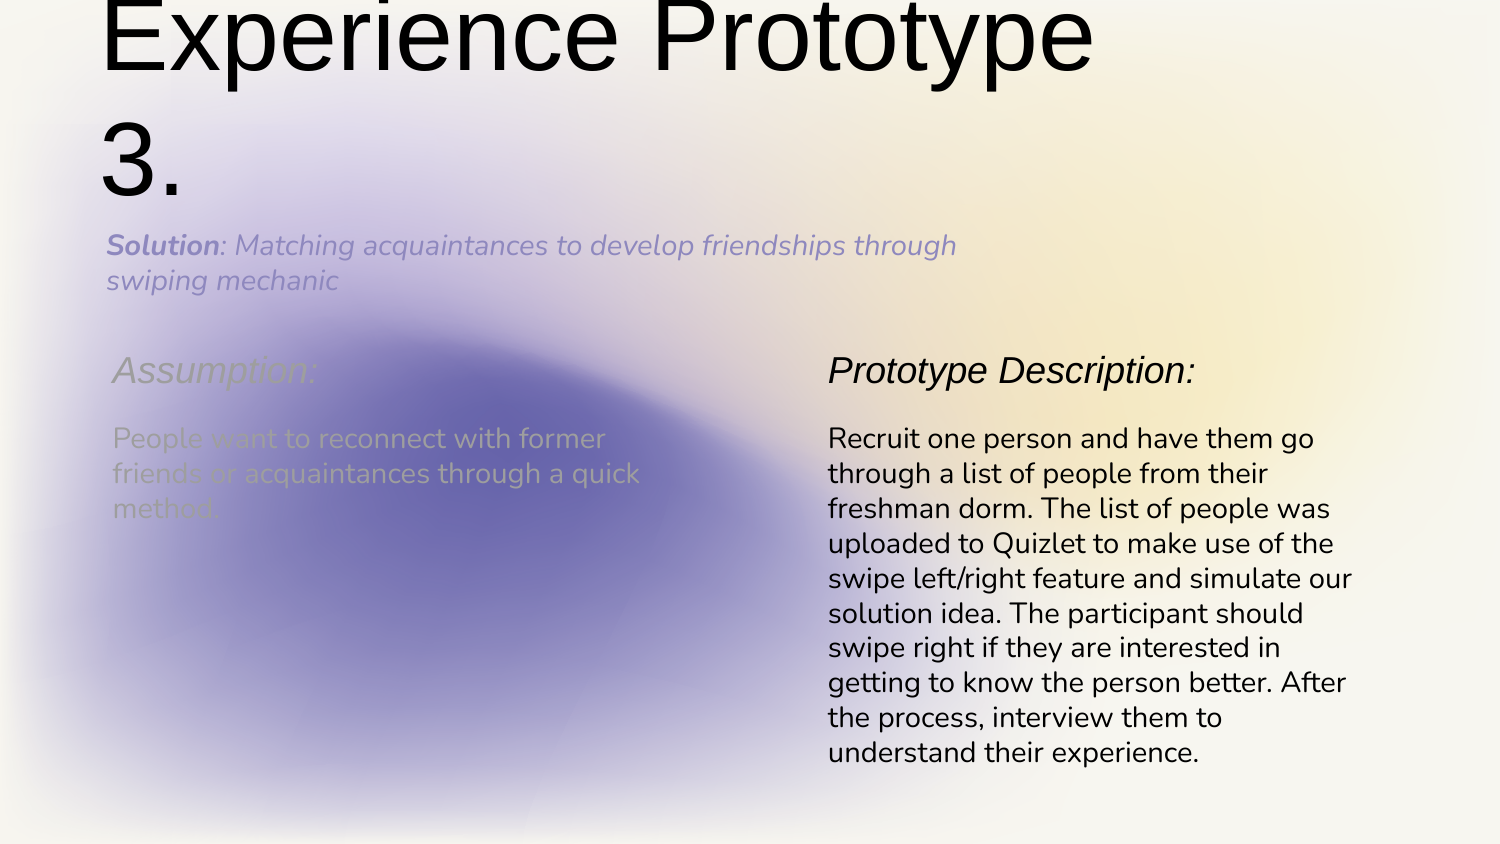

# Experience Prototype 3.
Solution: Matching acquaintances to develop friendships through swiping mechanic
Assumption:
Prototype Description:
People want to reconnect with former friends or acquaintances through a quick method.

Recruit one person and have them go through a list of people from their freshman dorm. The list of people was uploaded to Quizlet to make use of the swipe left/right feature and simulate our solution idea. The participant should swipe right if they are interested in getting to know the person better. After the process, interview them to understand their experience.